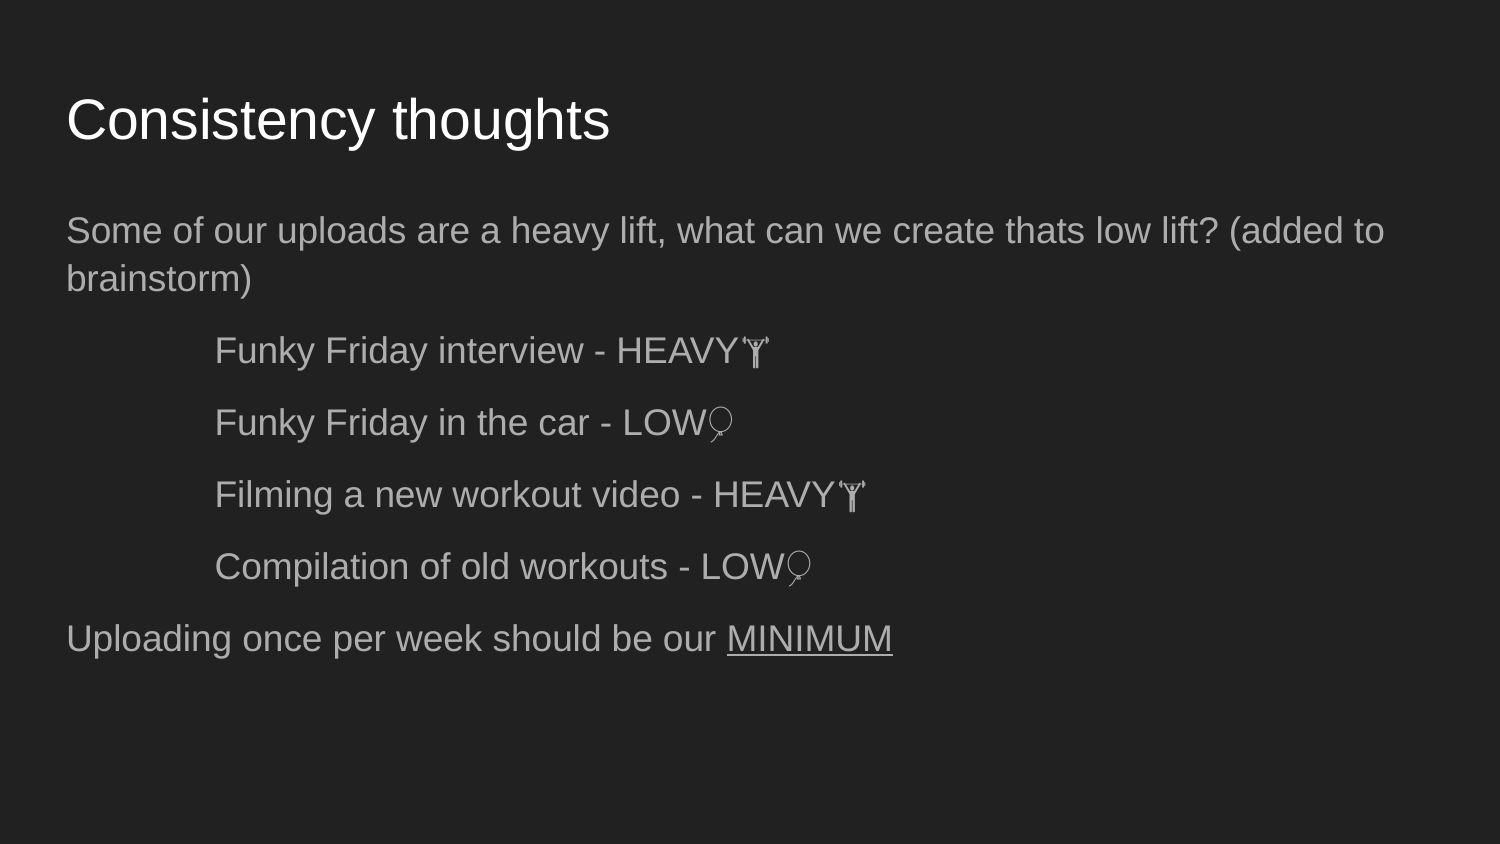

# Consistency thoughts
Some of our uploads are a heavy lift, what can we create thats low lift? (added to brainstorm)
	Funky Friday interview - HEAVY🏋️
	Funky Friday in the car - LOW🎈
	Filming a new workout video - HEAVY🏋️
	Compilation of old workouts - LOW🎈
Uploading once per week should be our MINIMUM